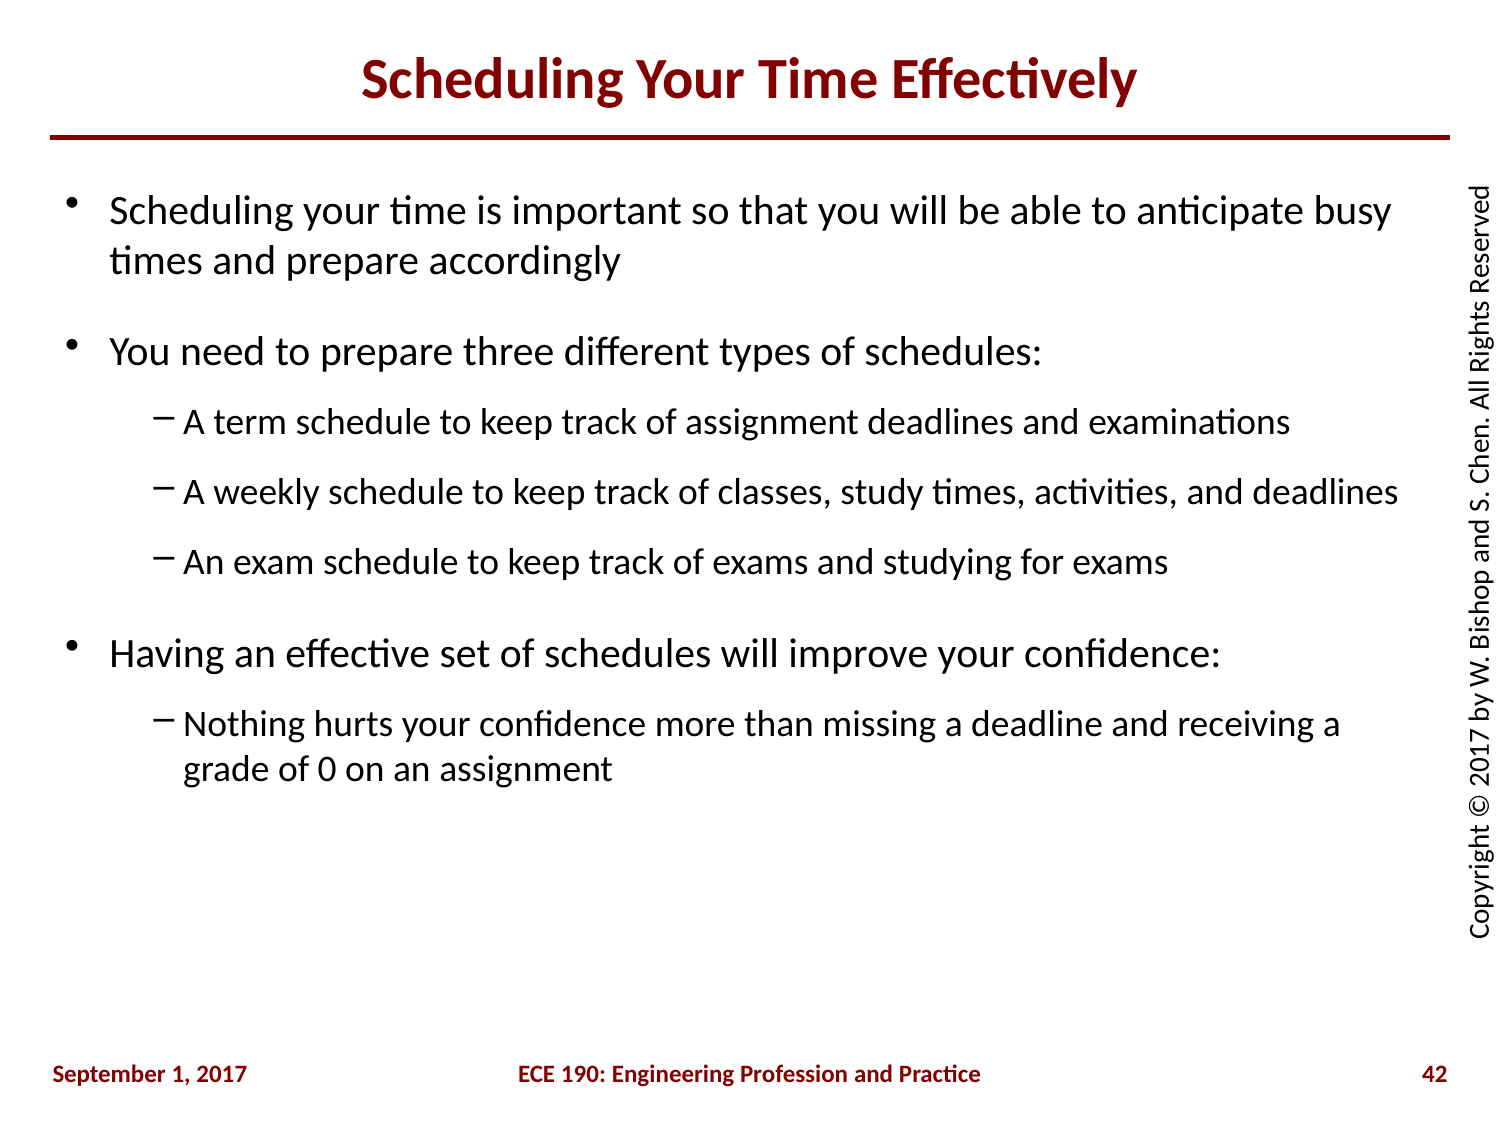

# Scheduling Your Time Effectively
Scheduling your time is important so that you will be able to anticipate busy times and prepare accordingly
You need to prepare three different types of schedules:
A term schedule to keep track of assignment deadlines and examinations
A weekly schedule to keep track of classes, study times, activities, and deadlines
An exam schedule to keep track of exams and studying for exams
Having an effective set of schedules will improve your confidence:
Nothing hurts your confidence more than missing a deadline and receiving a grade of 0 on an assignment
September 1, 2017
ECE 190: Engineering Profession and Practice
42